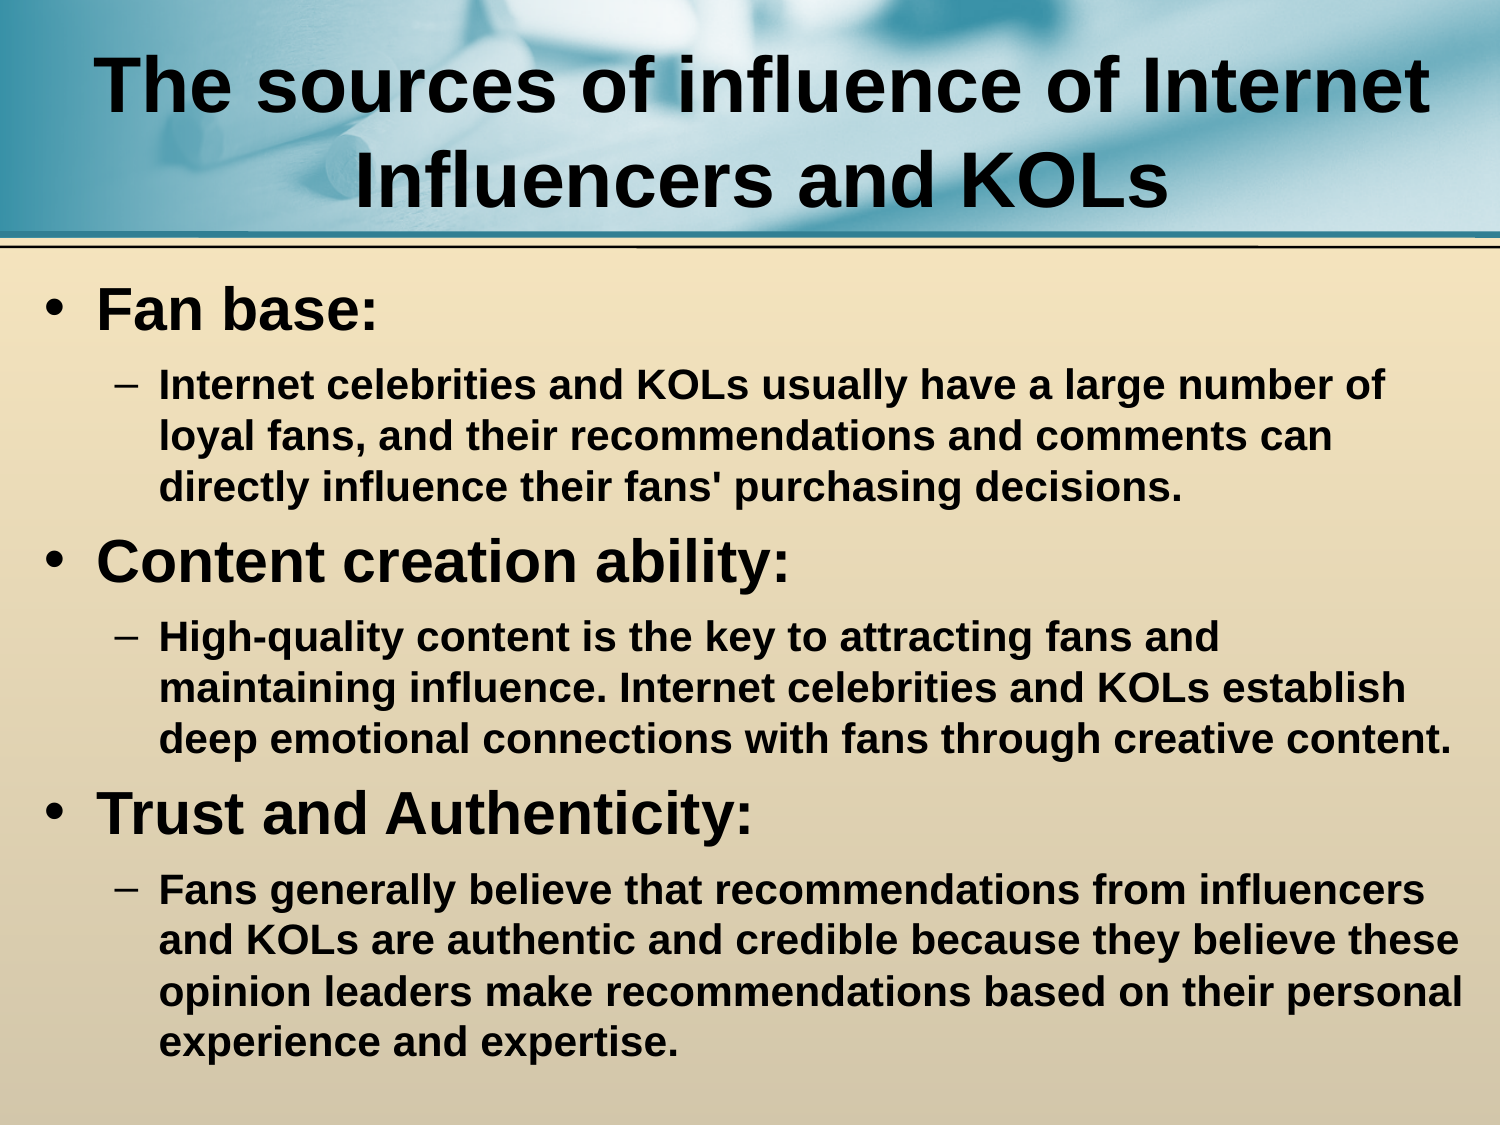

# The sources of influence of Internet Influencers and KOLs
Fan base:
Internet celebrities and KOLs usually have a large number of loyal fans, and their recommendations and comments can directly influence their fans' purchasing decisions.
Content creation ability:
High-quality content is the key to attracting fans and maintaining influence. Internet celebrities and KOLs establish deep emotional connections with fans through creative content.
Trust and Authenticity:
Fans generally believe that recommendations from influencers and KOLs are authentic and credible because they believe these opinion leaders make recommendations based on their personal experience and expertise.